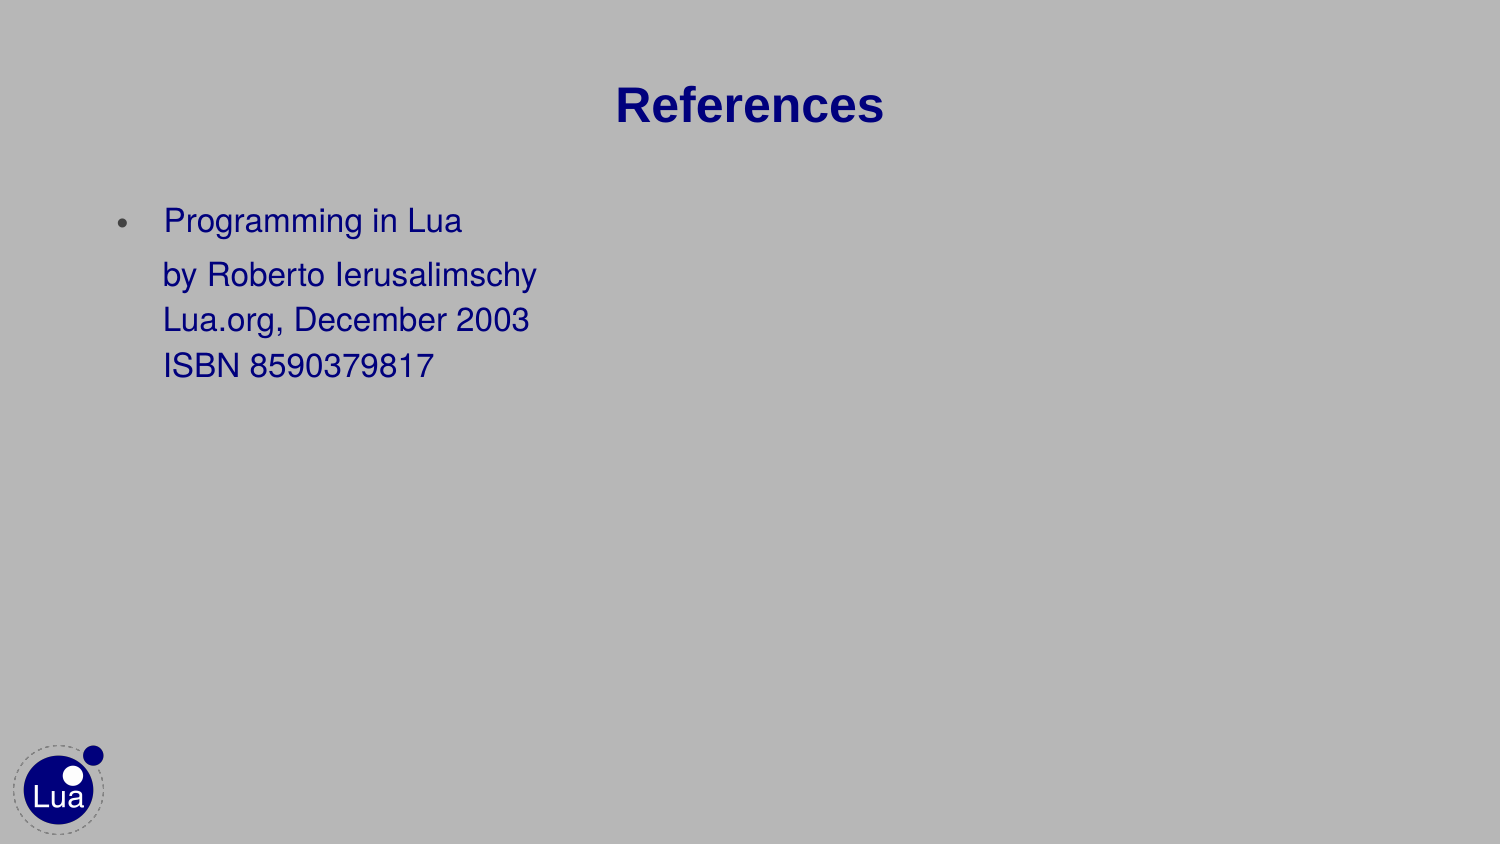

# References

Programming in Lua
     by Roberto Ierusalimschy
     Lua.org, December 2003
     ISBN 8590379817